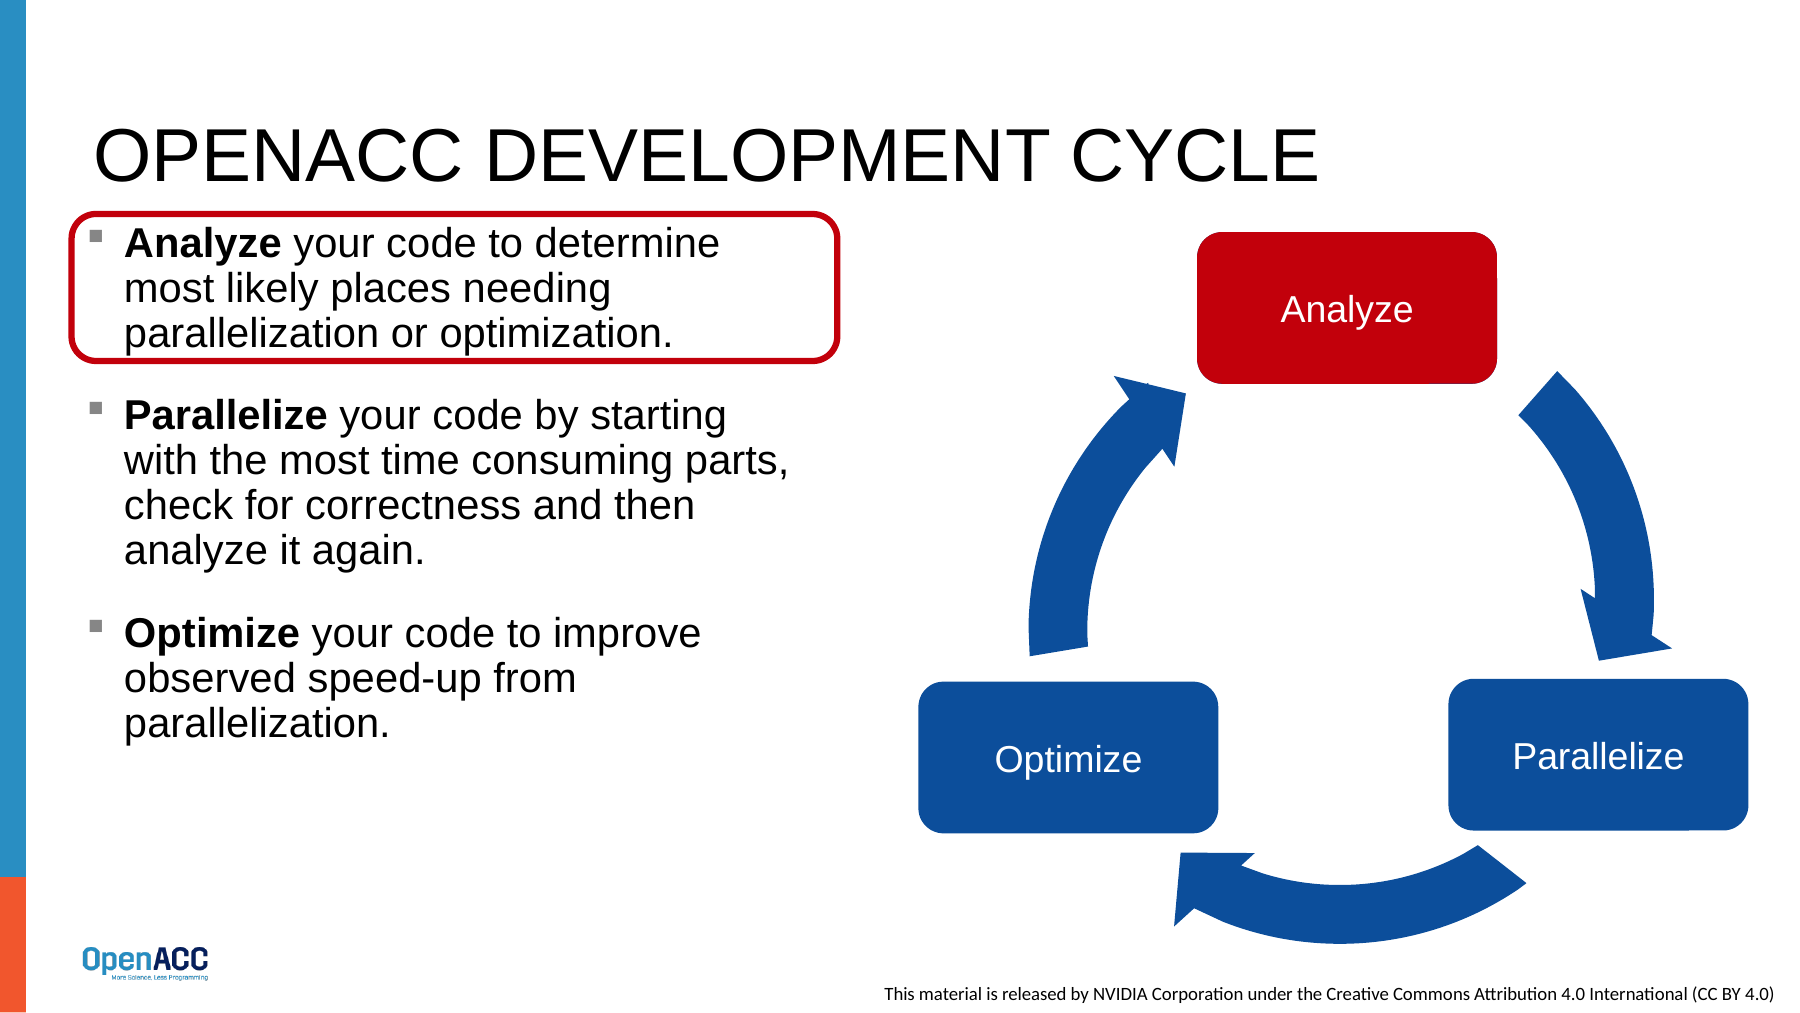

# Openacc development CYCLE
Analyze your code to determine most likely places needing parallelization or optimization.
Parallelize your code by starting with the most time consuming parts, check for correctness and then analyze it again.
Optimize your code to improve observed speed-up from parallelization.

Analyze
Analyze

Parallelize
Optimize